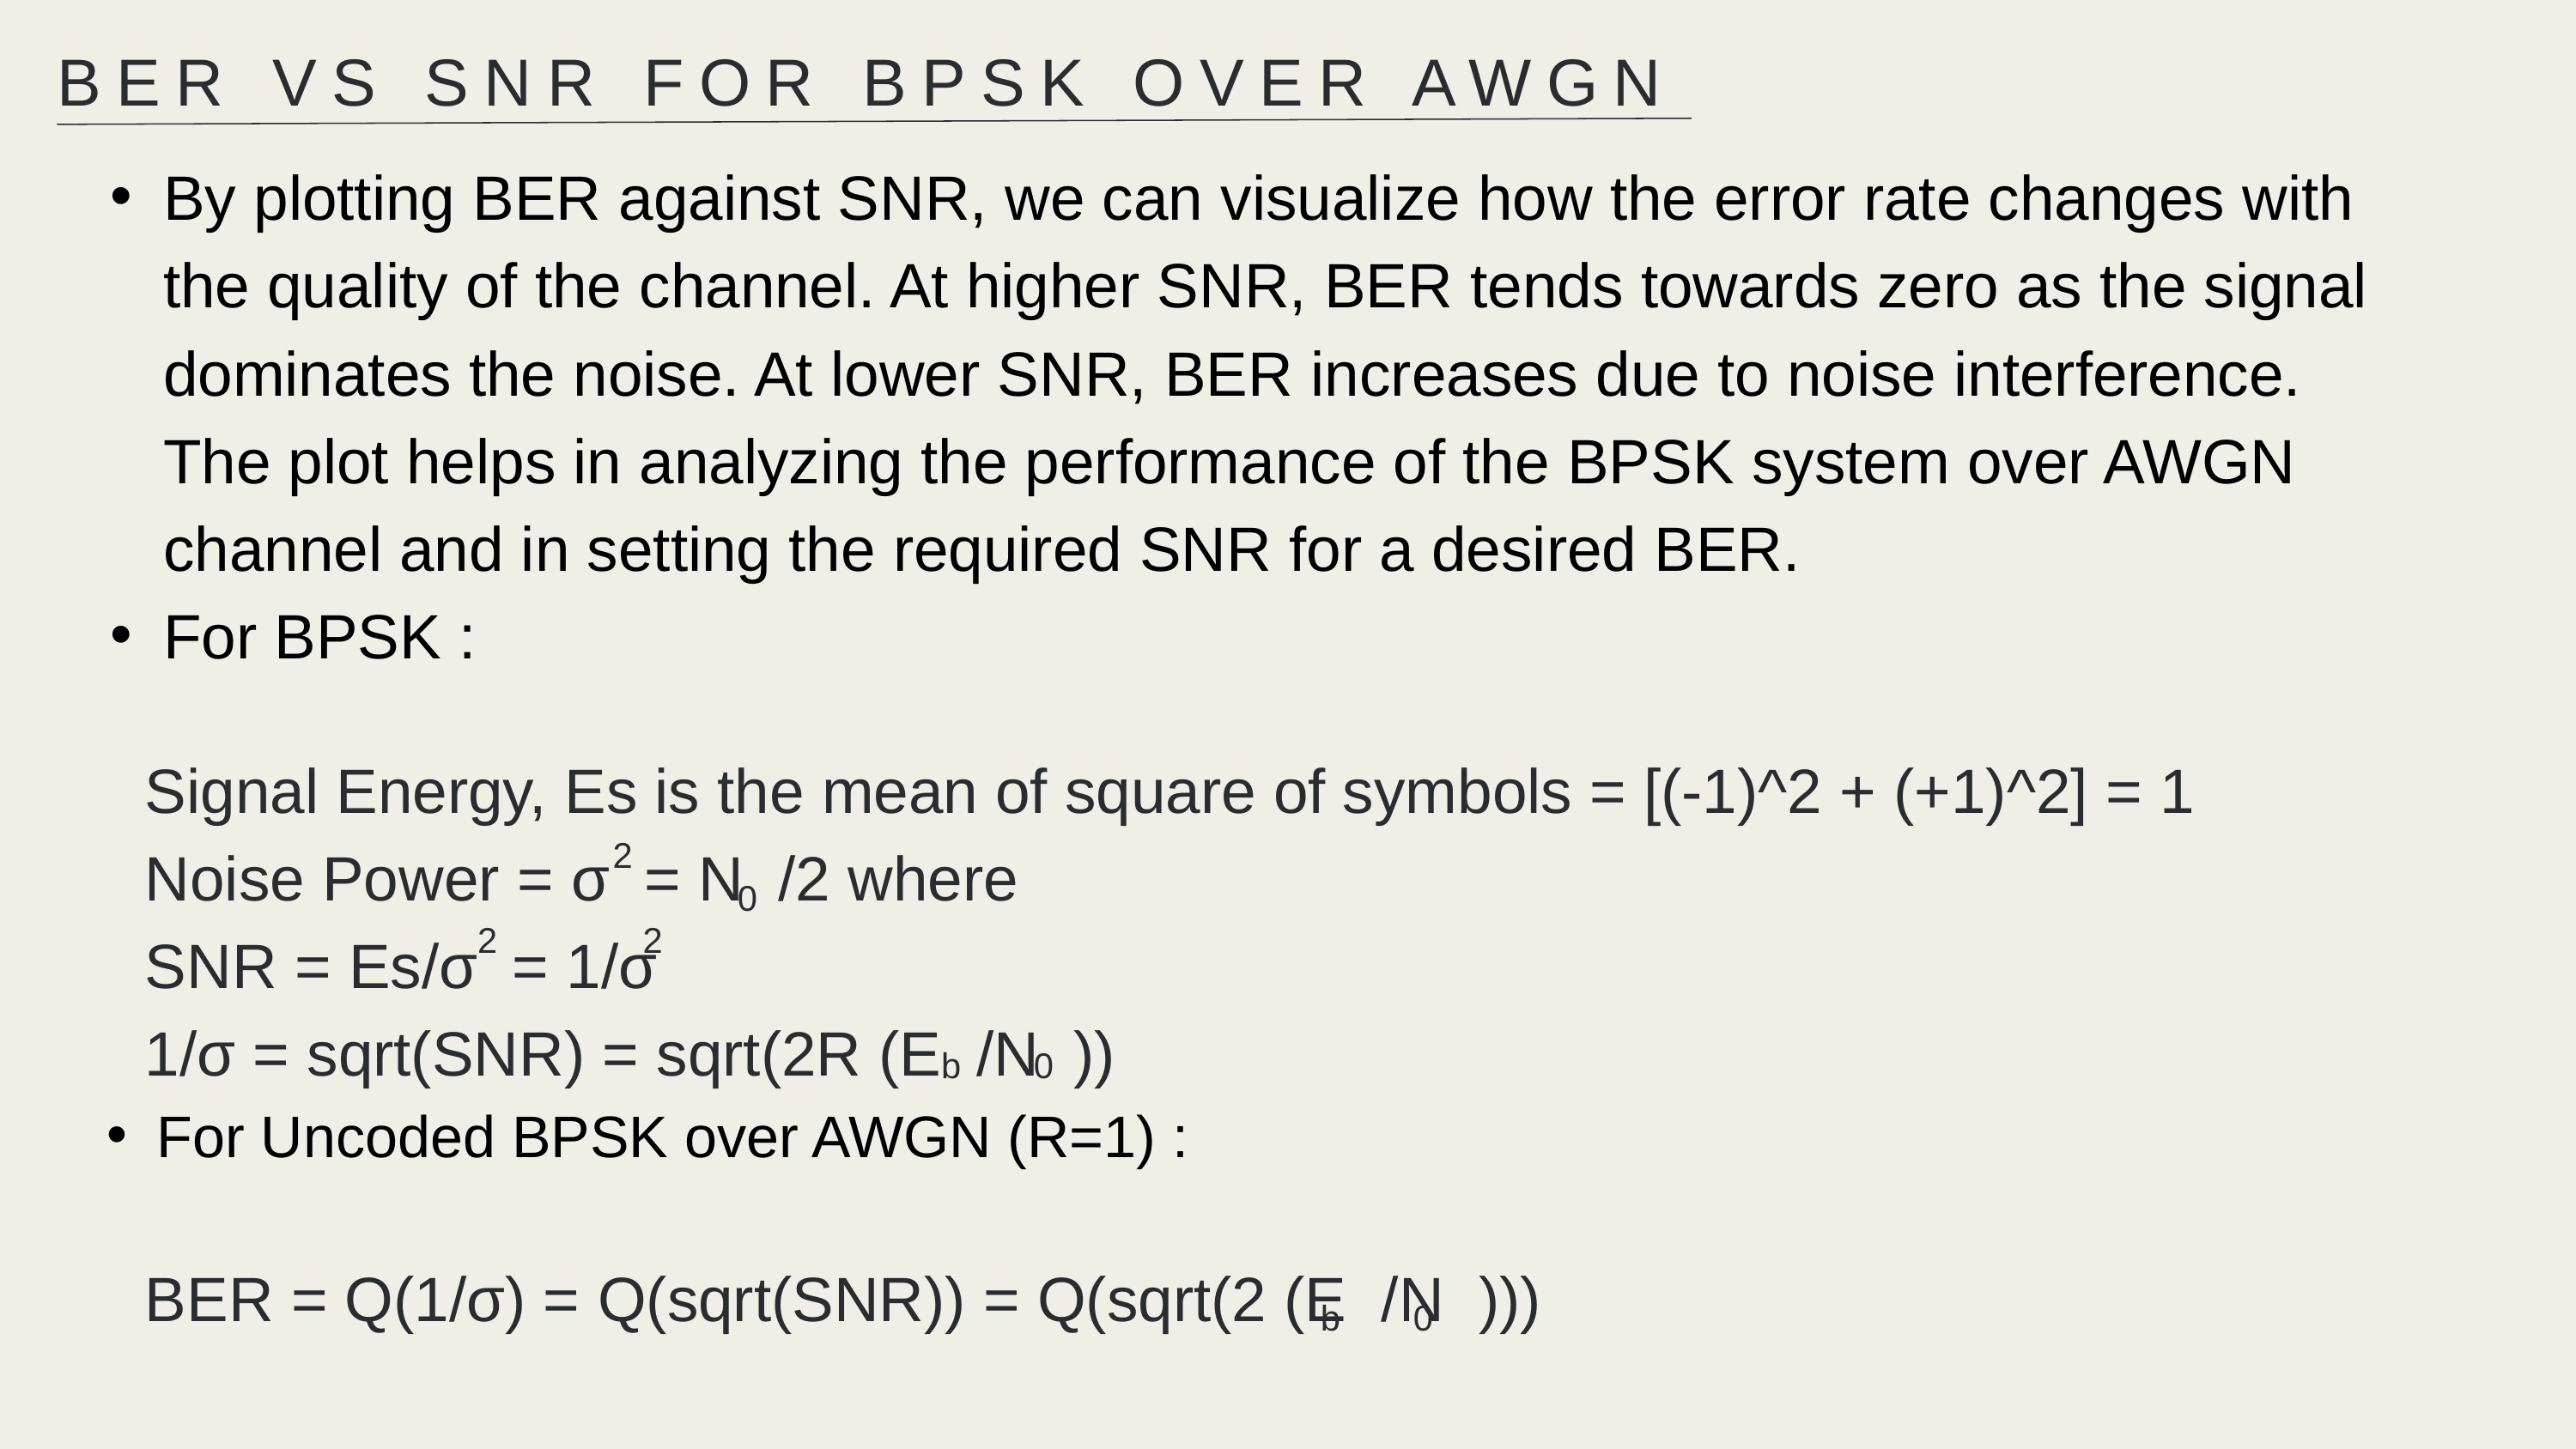

BER VS SNR FOR BPSK OVER AWGN

By plotting BER against SNR, we can visualize how the error rate changes with the quality of the channel. At higher SNR, BER tends towards zero as the signal dominates the noise. At lower SNR, BER increases due to noise interference. The plot helps in analyzing the performance of the BPSK system over AWGN channel and in setting the required SNR for a desired BER.
For BPSK :

For Uncoded BPSK over AWGN (R=1) :

Signal Energy, Es is the mean of square of symbols = [(-1)^2 + (+1)^2] = 1
Noise Power = σ  = N  /2 where
SNR = Es/σ  = 1/σ
1/σ = sqrt(SNR) = sqrt(2R (E  /N  ))
2
0
 2
2
 b
0
BER = Q(1/σ) = Q(sqrt(SNR)) = Q(sqrt(2 (E  /N  )))
 b
0